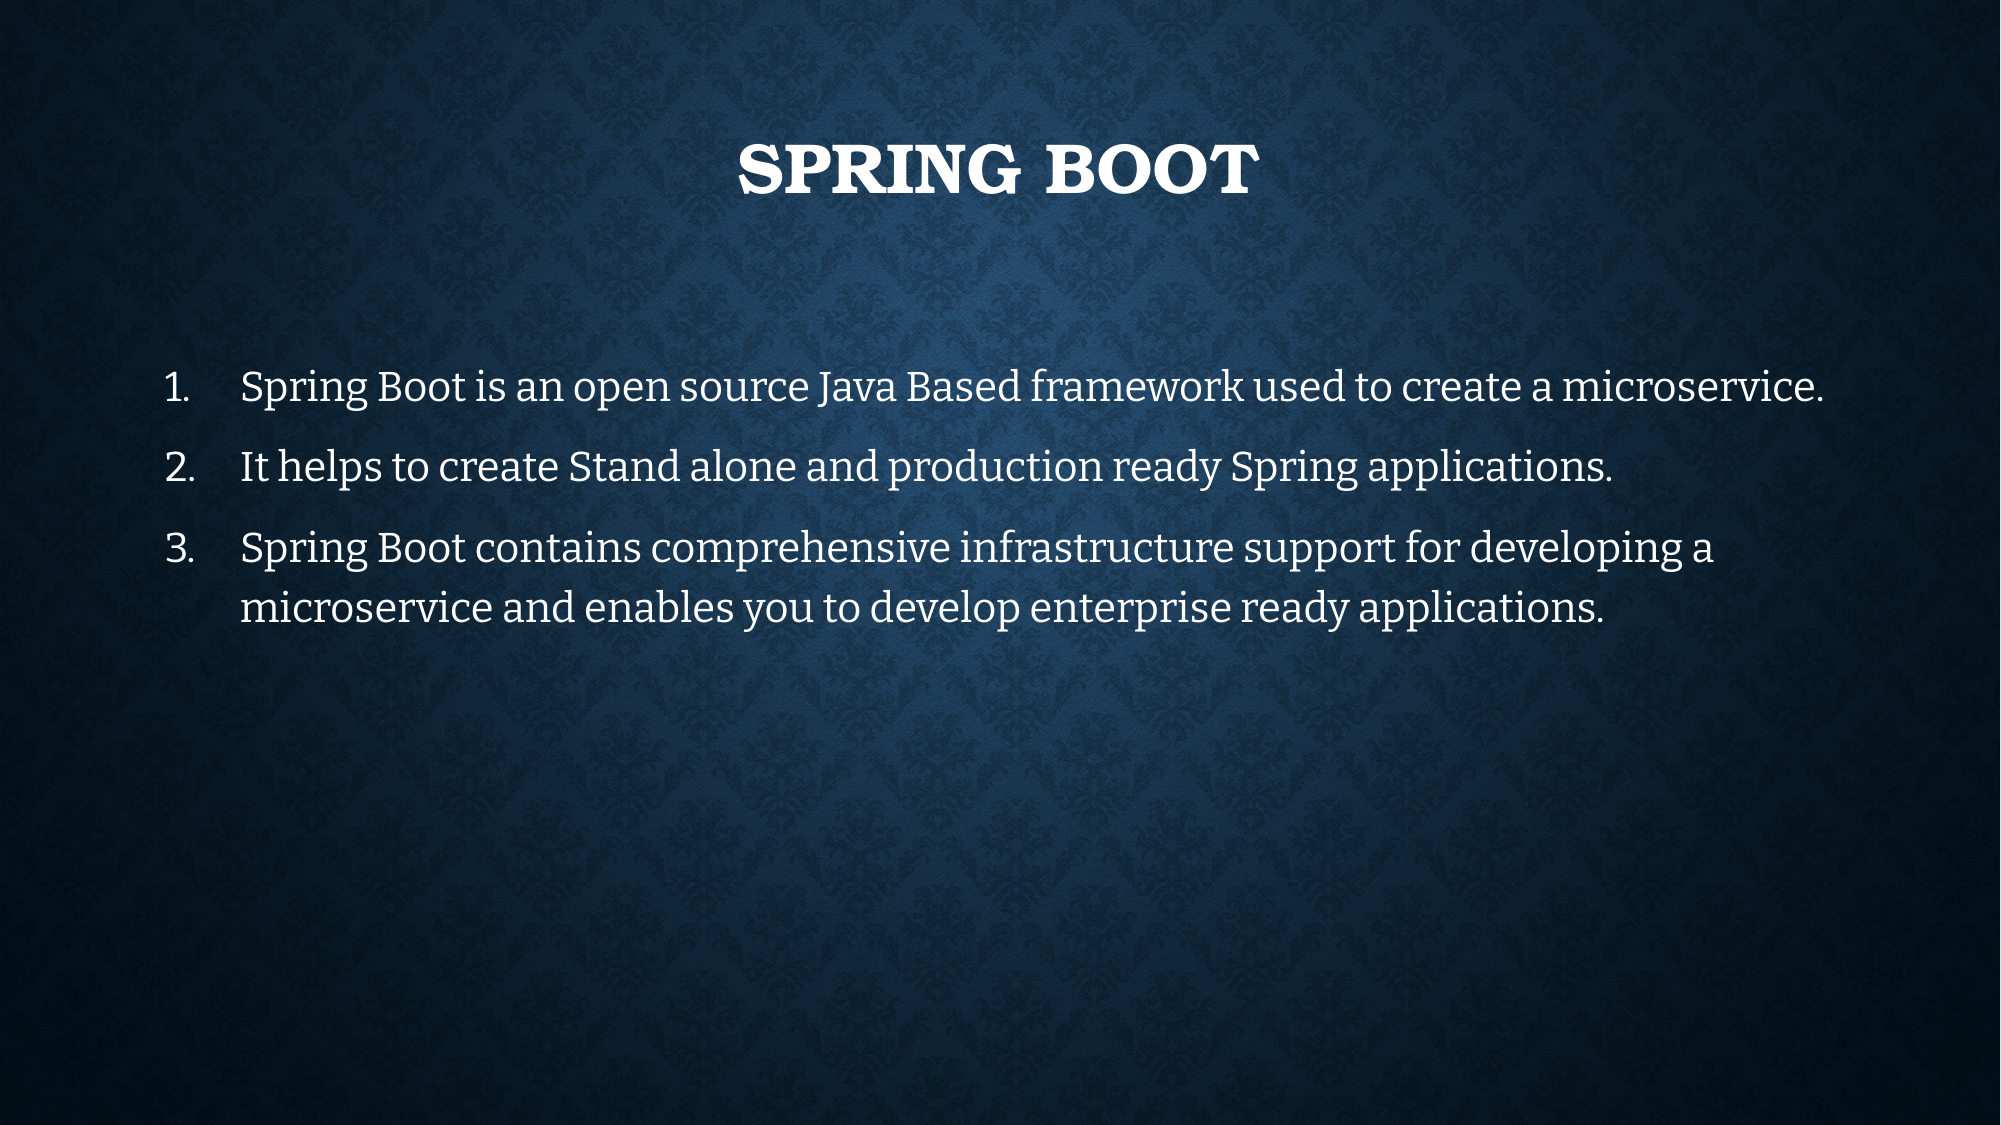

# Spring boot

Spring Boot is an open source Java Based framework used to create a microservice.
It helps to create Stand alone and production ready Spring applications.
Spring Boot contains comprehensive infrastructure support for developing a microservice and enables you to develop enterprise ready applications.